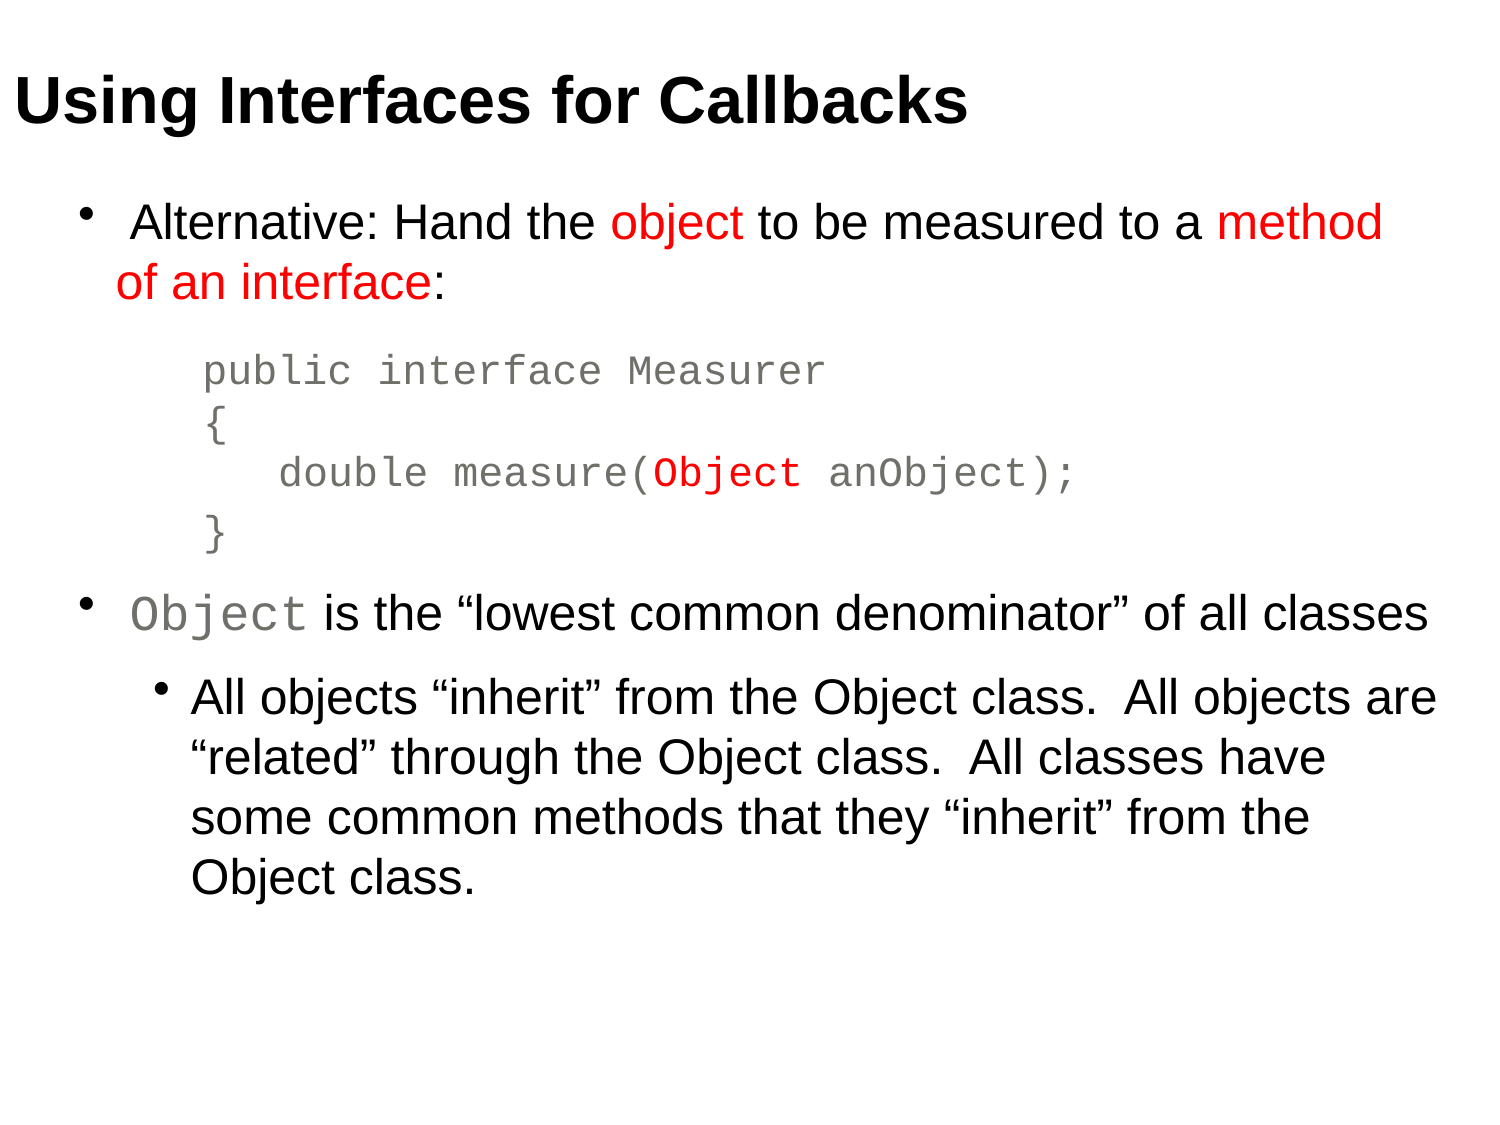

Using Interfaces for Callbacks
 Alternative: Hand the object to be measured to a method of an interface:
	 public interface Measurer
 {
    double measure(Object anObject);
 }
 Object is the “lowest common denominator” of all classes
All objects “inherit” from the Object class.  All objects are “related” through the Object class.  All classes have some common methods that they “inherit” from the Object class.